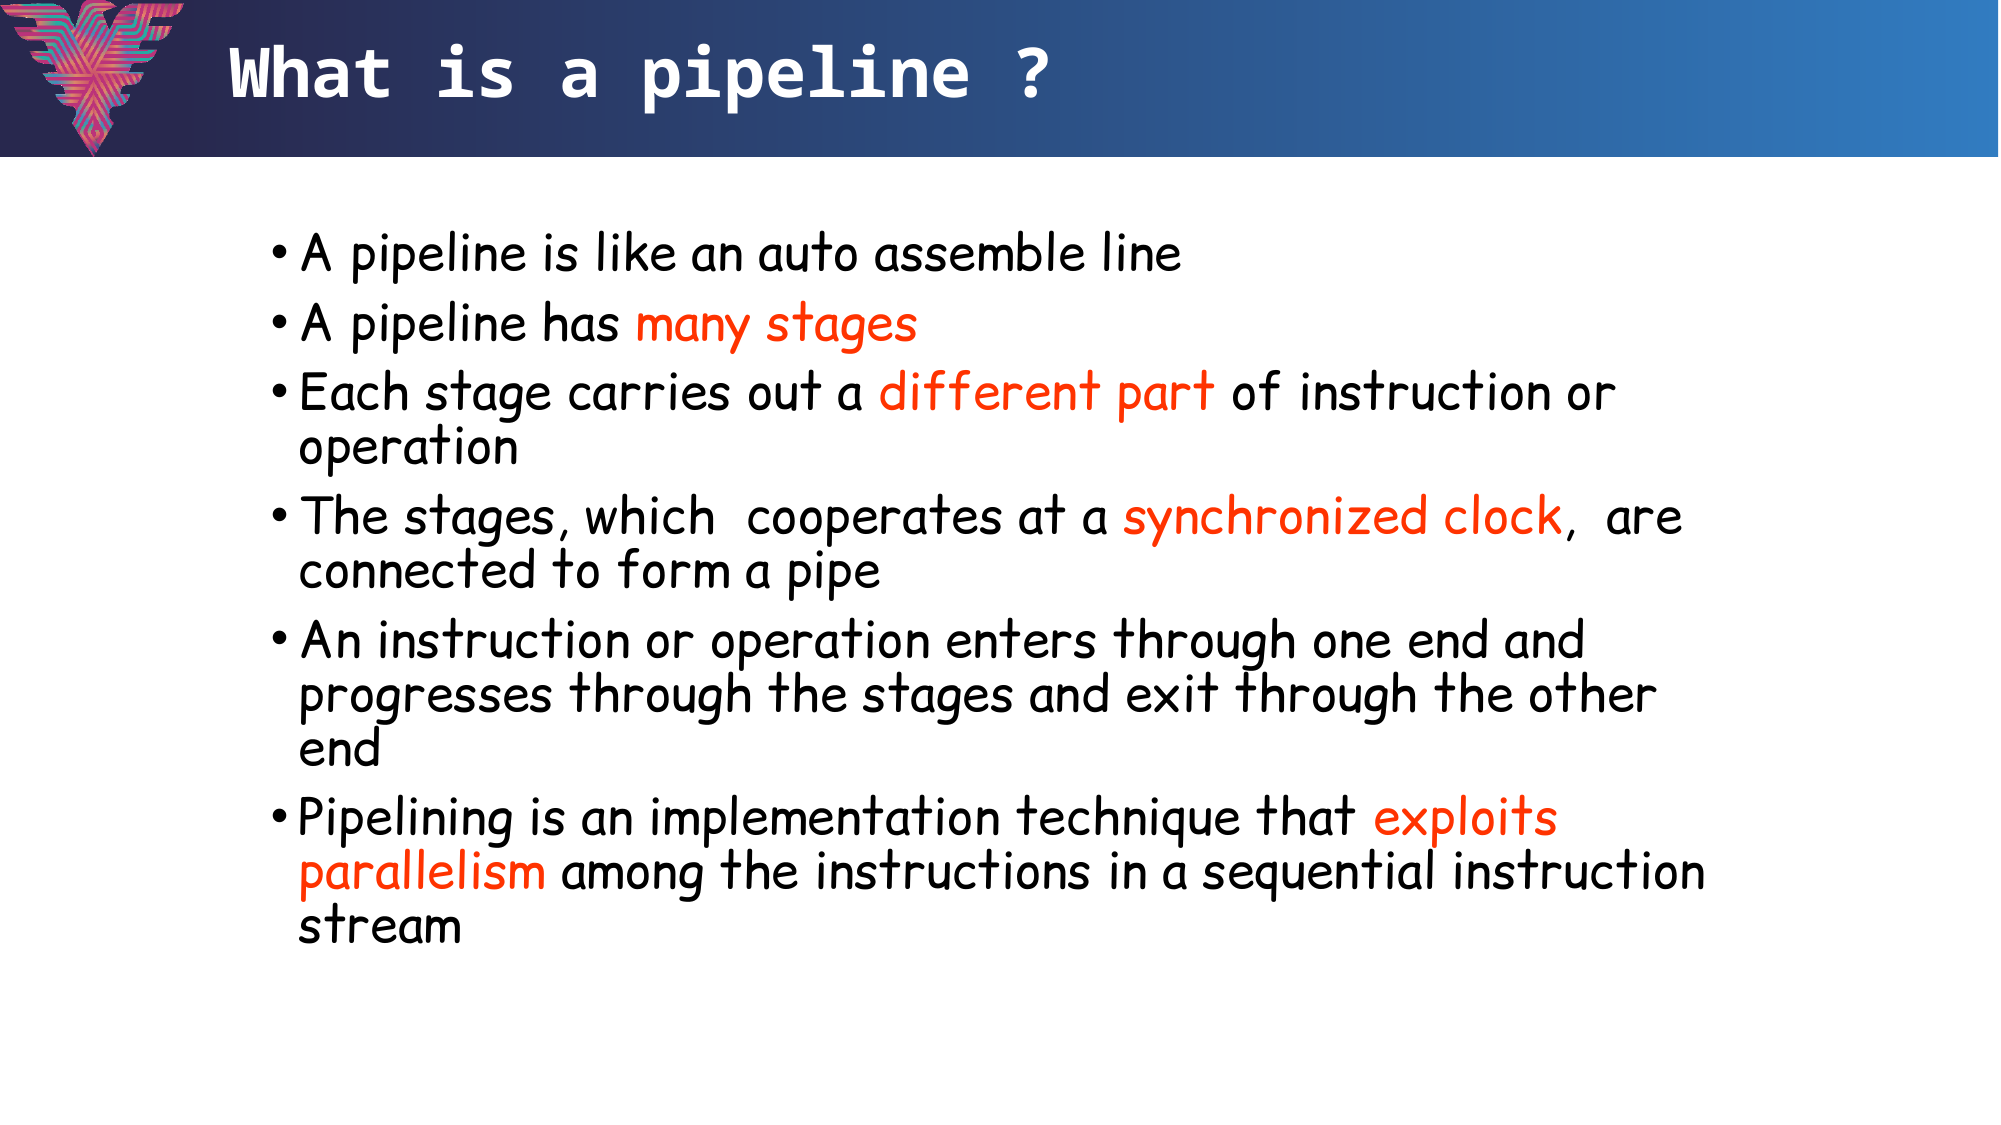

# What is a pipeline ?
A pipeline is like an auto assemble line
A pipeline has many stages
Each stage carries out a different part of instruction or operation
The stages, which  cooperates at a synchronized clock,  are connected to form a pipe
An instruction or operation enters through one end and progresses through the stages and exit through the other end
Pipelining is an implementation technique that exploits parallelism among the instructions in a sequential instruction stream